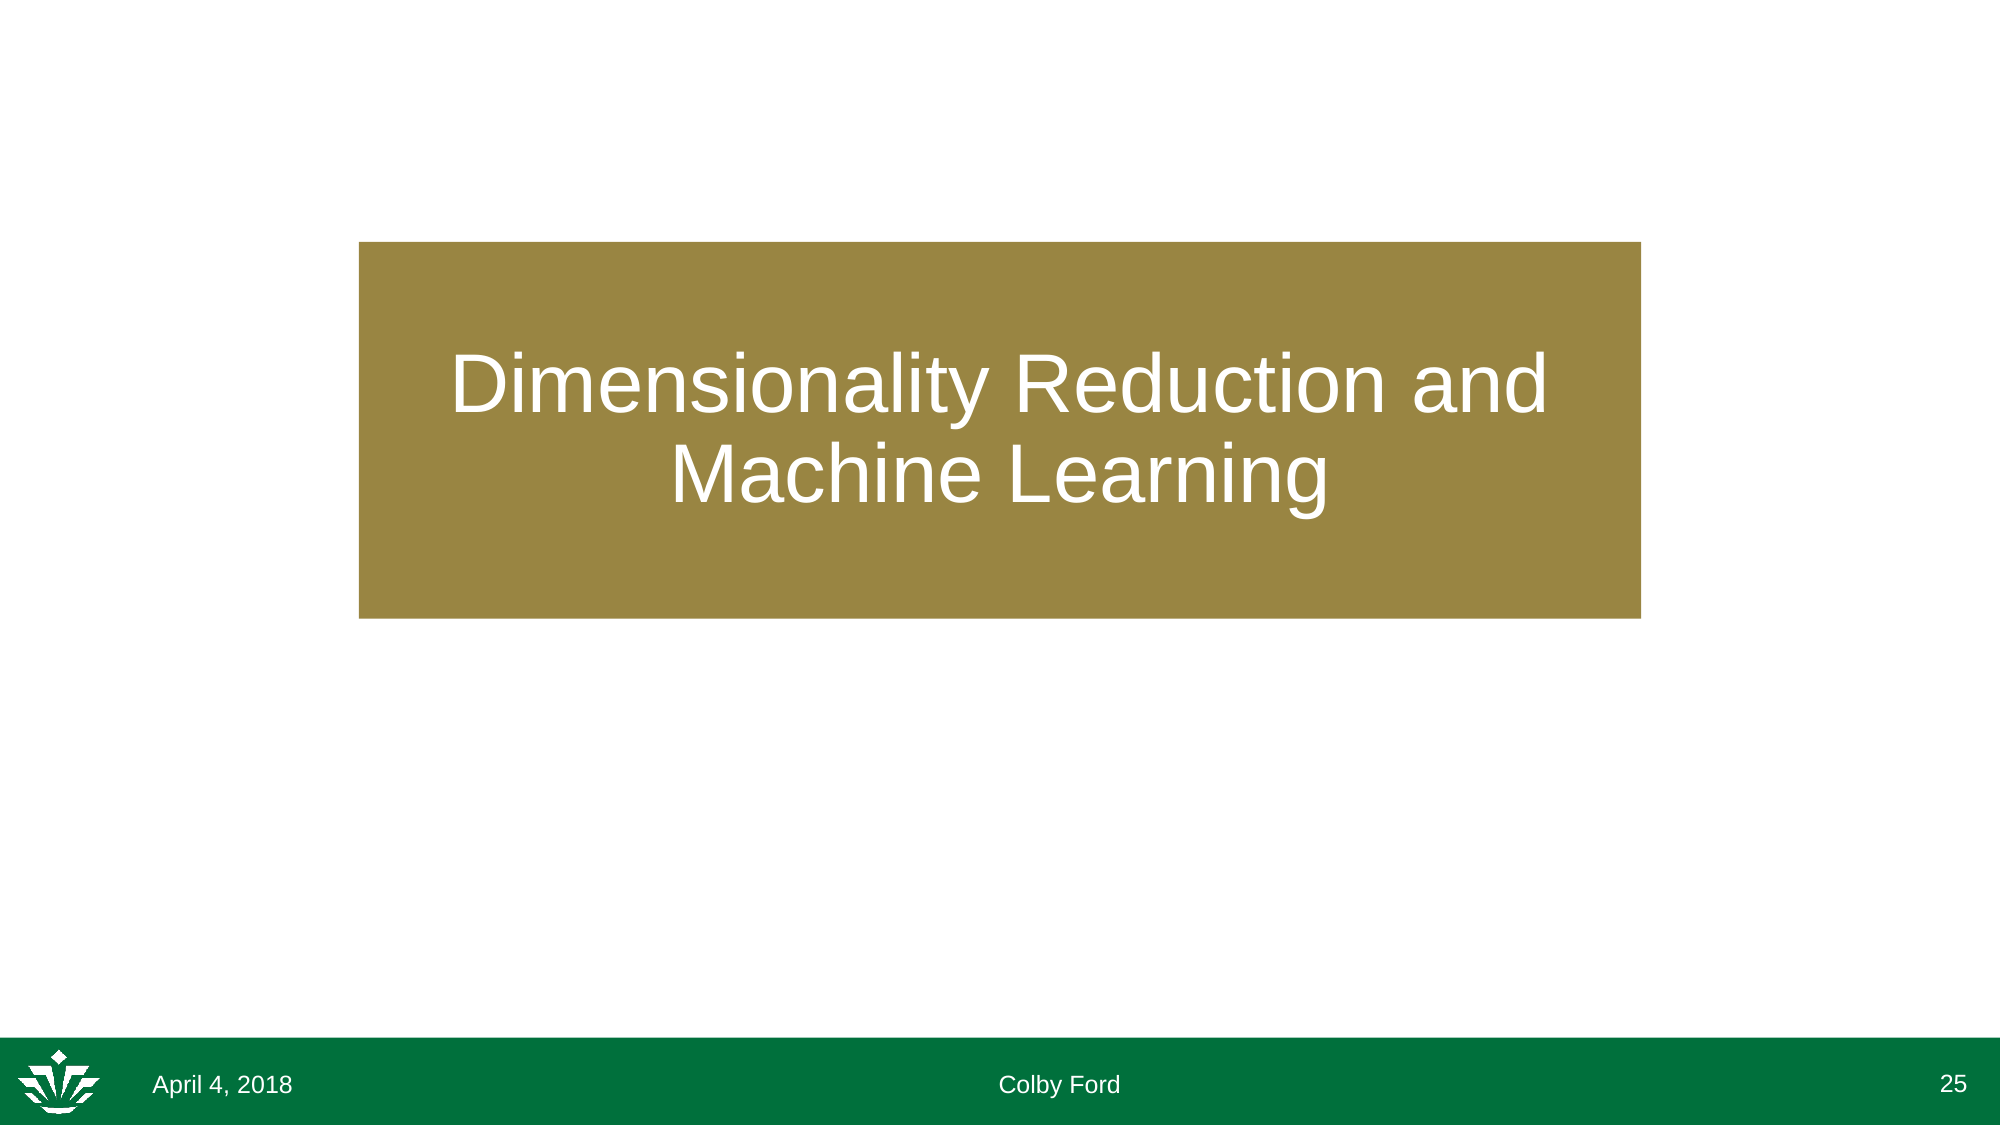

# Dimensionality Reduction and Machine Learning
25
April 4, 2018
Colby Ford